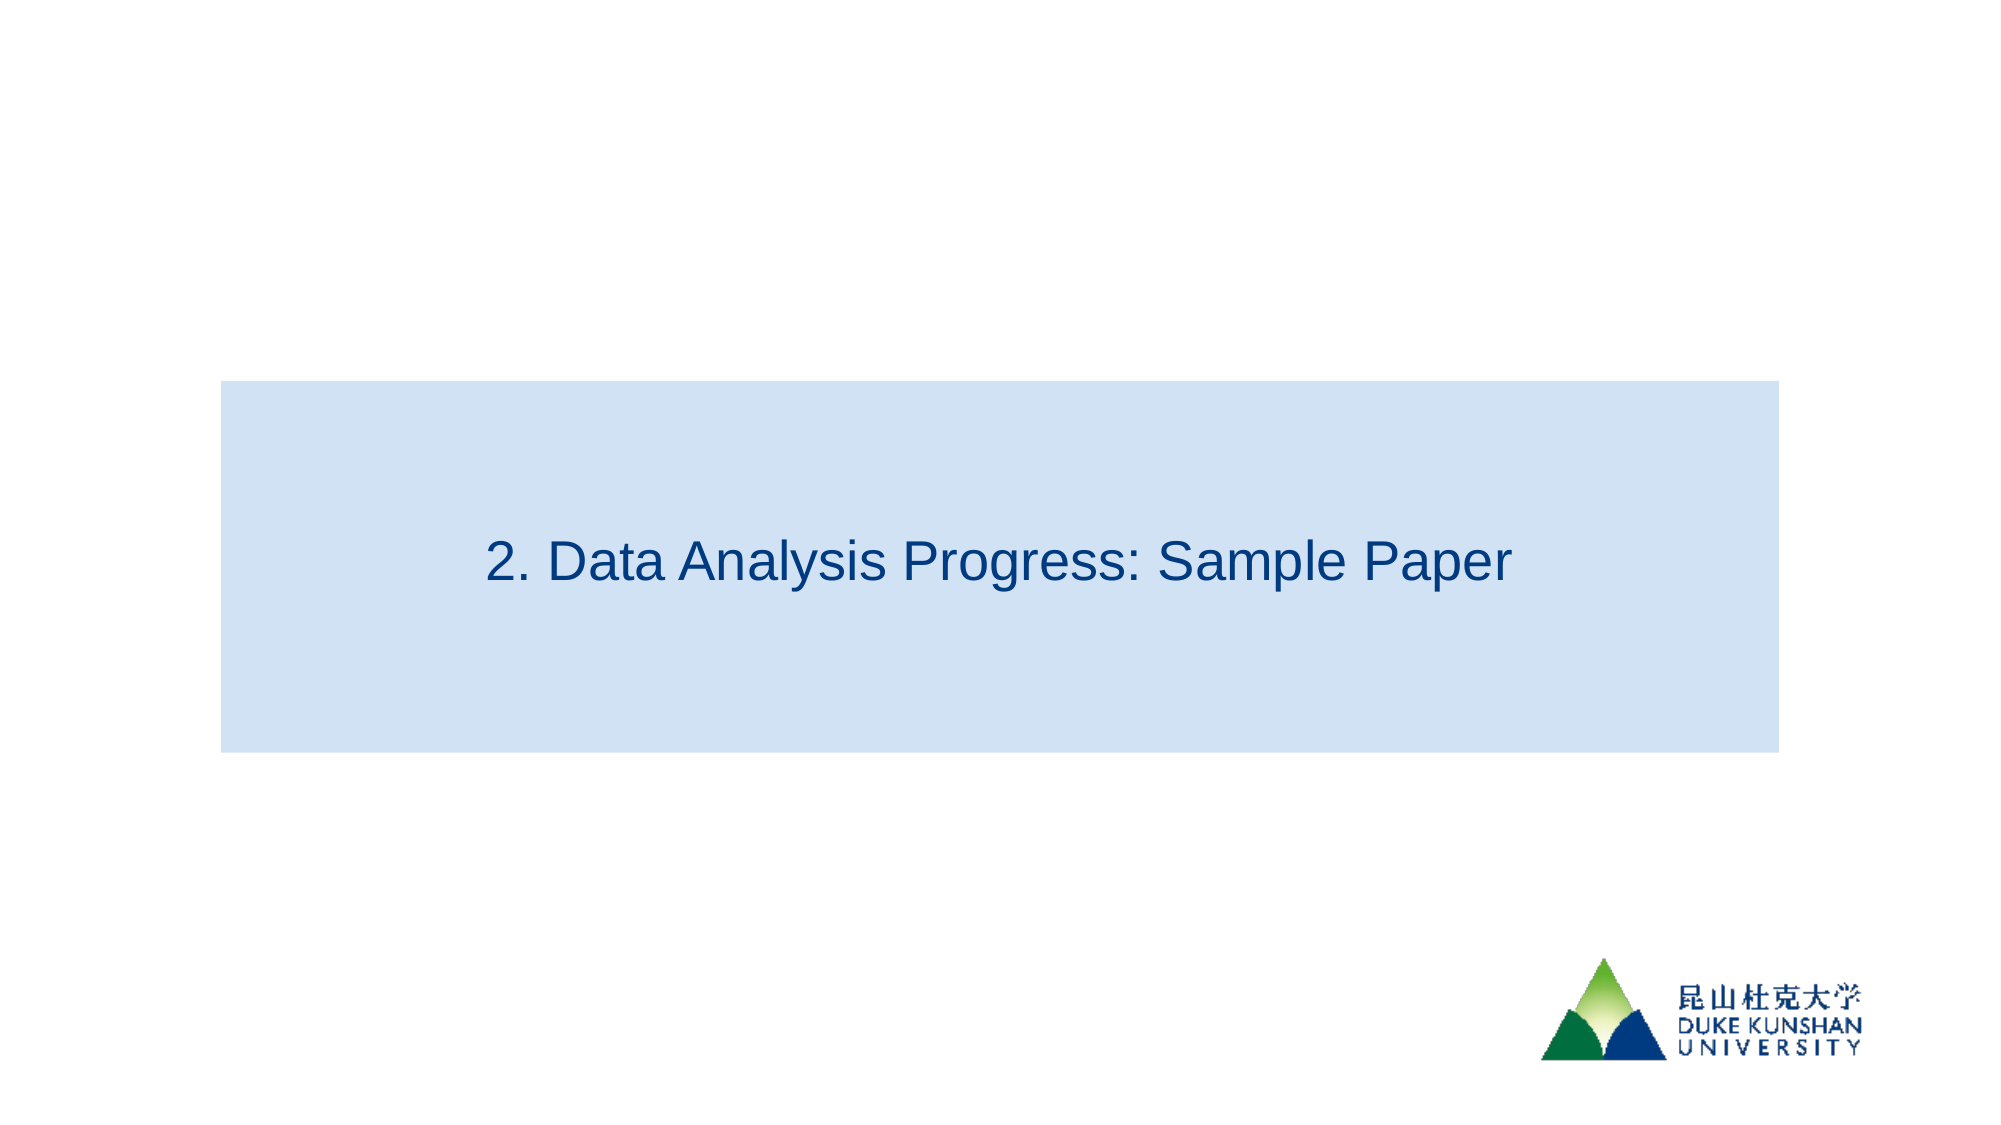

# 2. Data Analysis Progress: Sample Paper